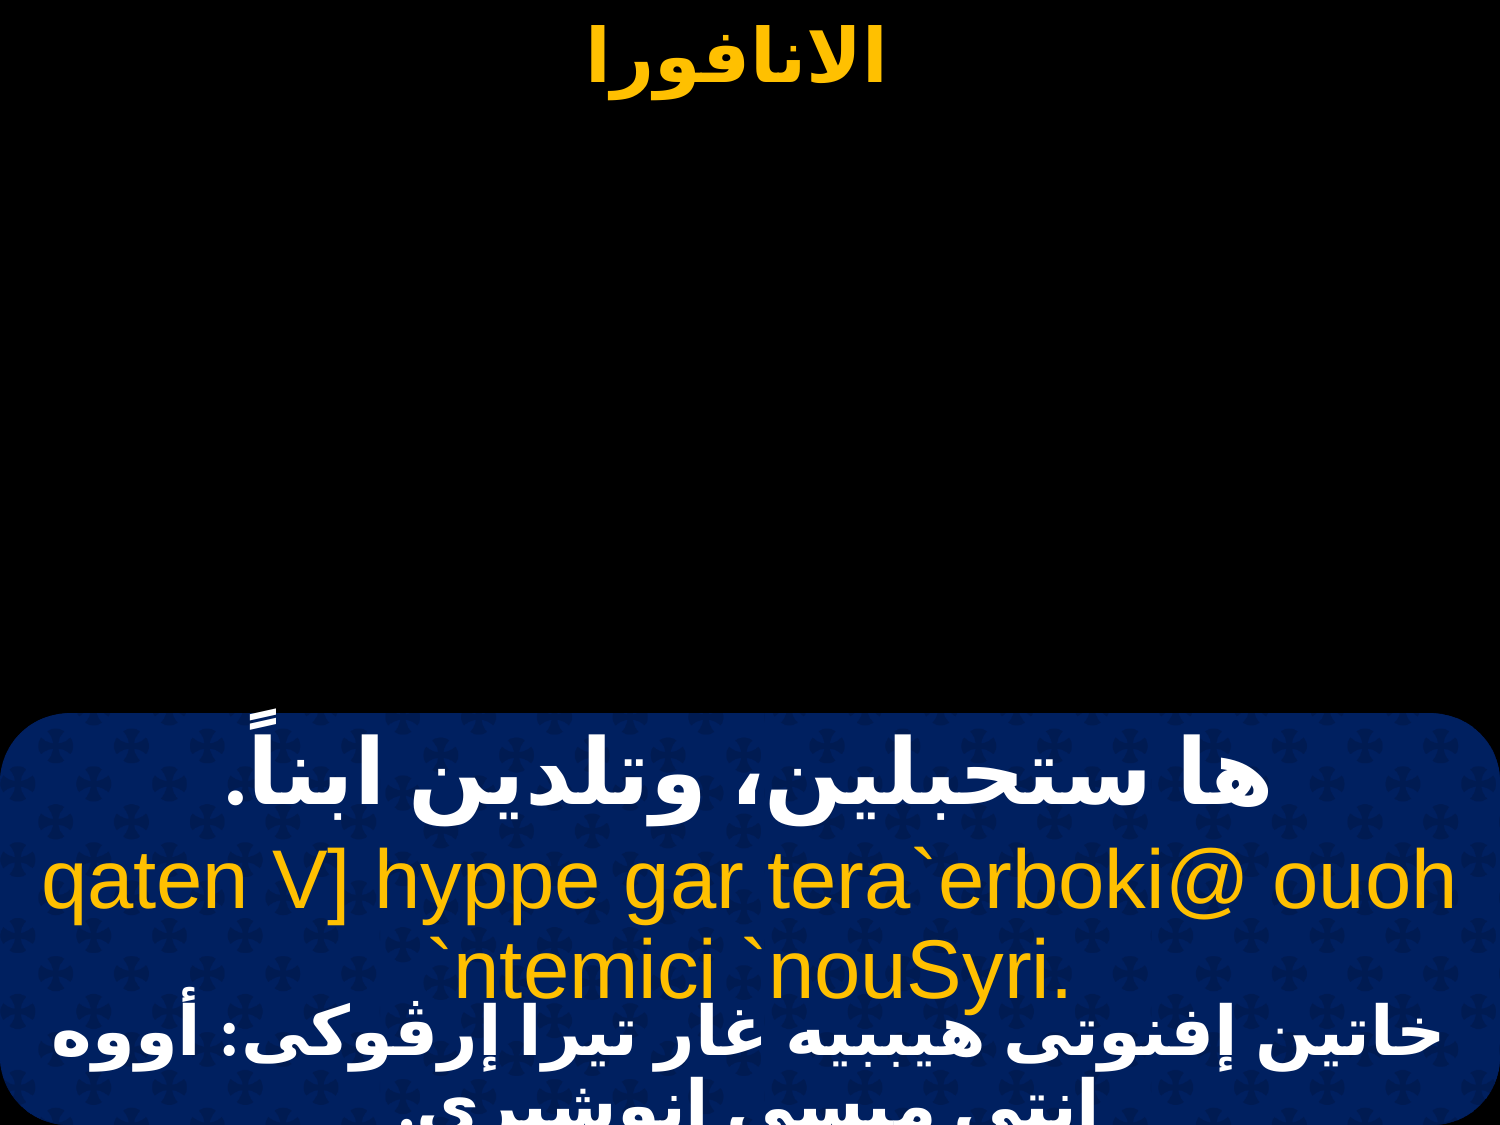

# ها ستحبلين، وتلدين ابناً.
qaten V] hyppe gar tera`erboki@ ouoh `ntemici `nouSyri.
خاتين إفنوتى هيببيه غار تيرا إرڤوكى: أووه إنتى ميسى إنوشيرى.